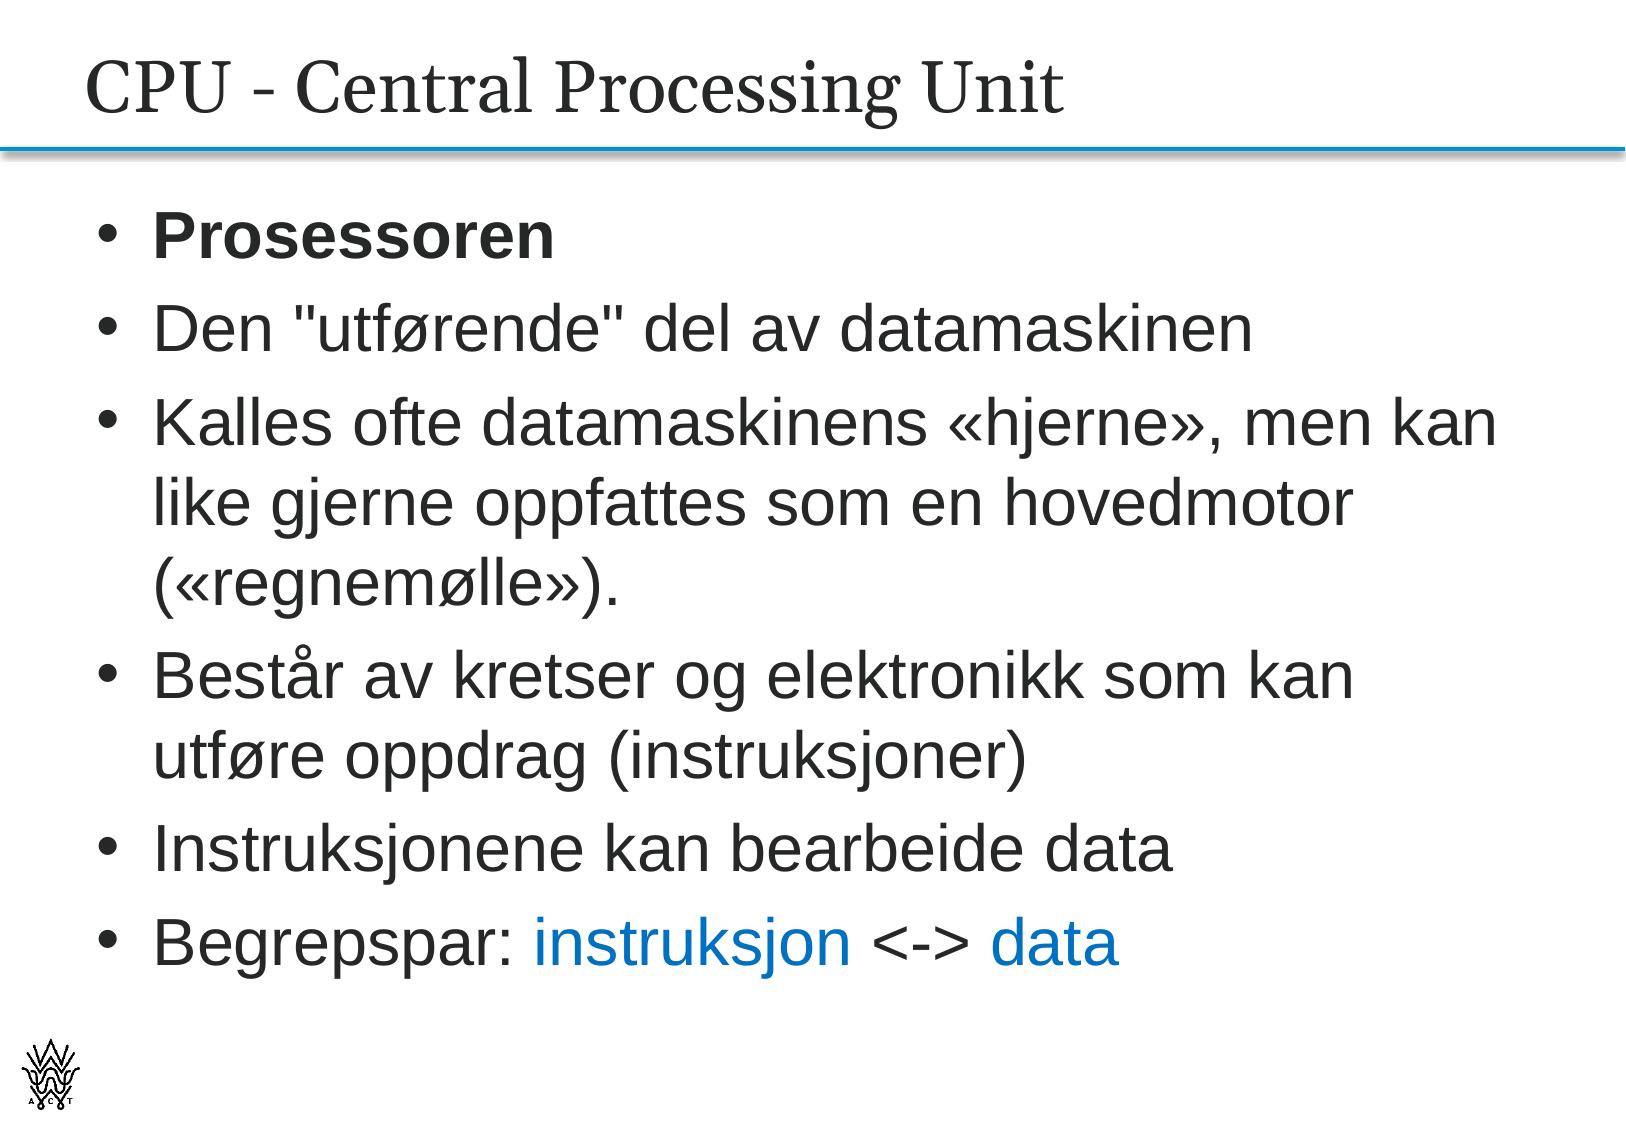

# CPU - Central Processing Unit
Prosessoren
Den "utførende" del av datamaskinen
Kalles ofte datamaskinens «hjerne», men kan like gjerne oppfattes som en hovedmotor («regnemølle»).
Består av kretser og elektronikk som kan utføre oppdrag (instruksjoner)
Instruksjonene kan bearbeide data
Begrepspar: instruksjon <-> data
40